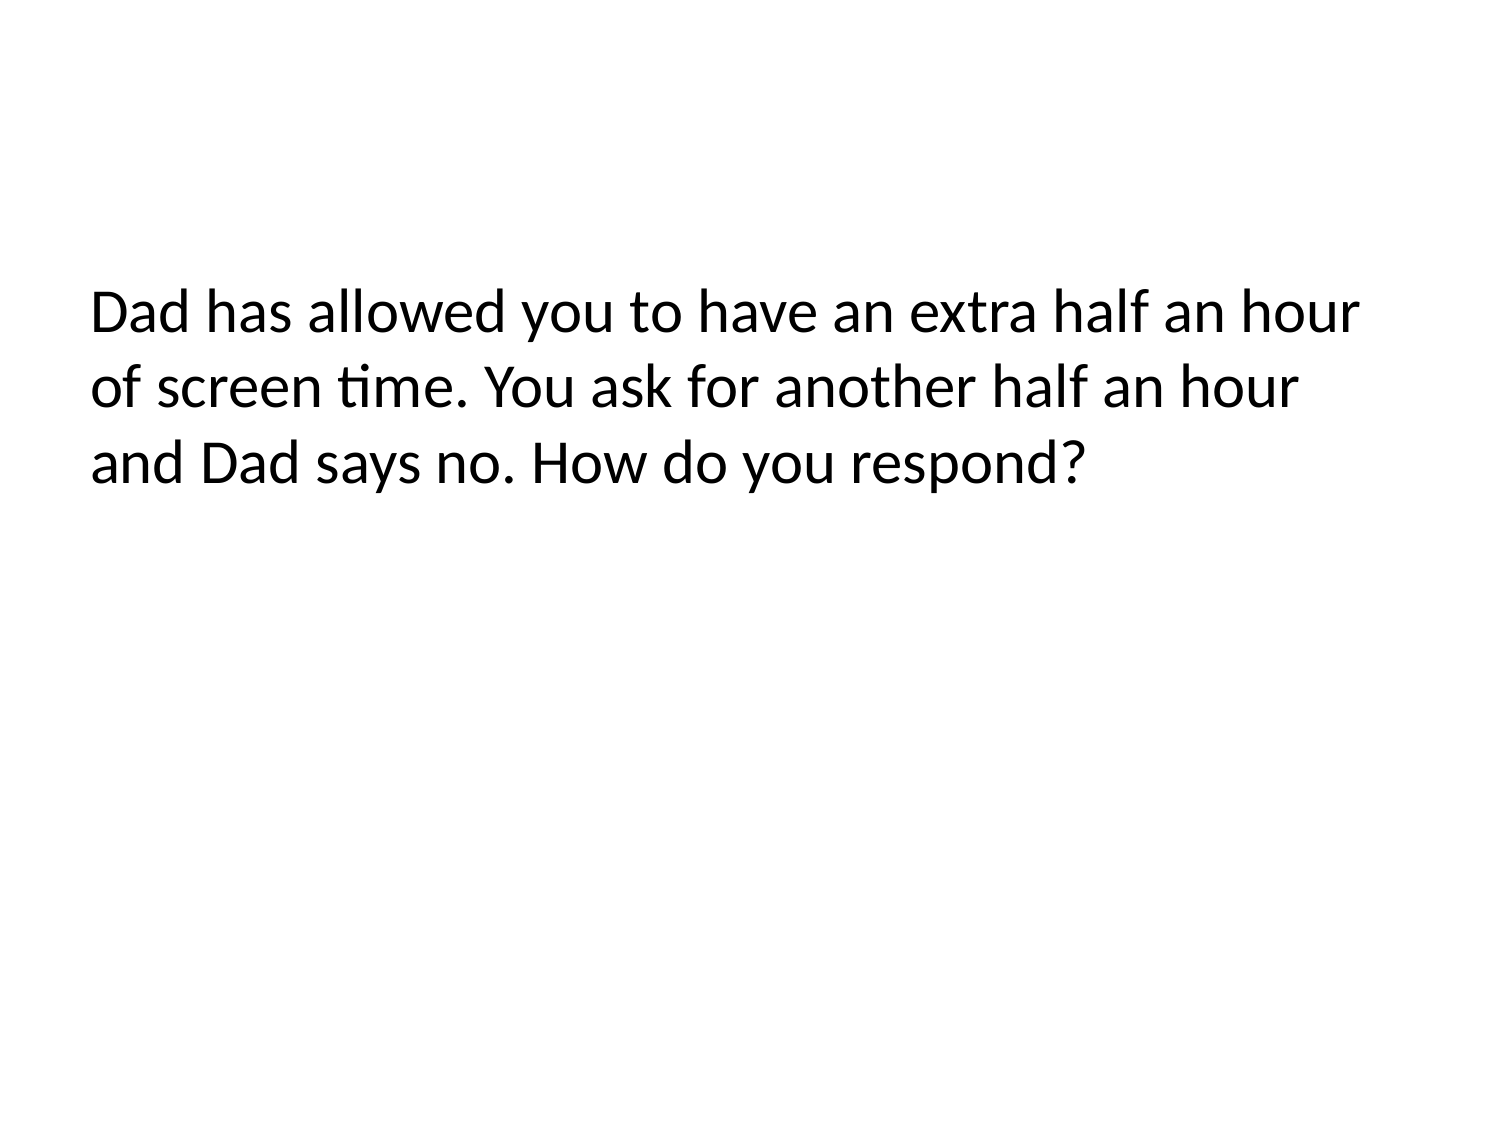

Dad has allowed you to have an extra half an hour of screen time. You ask for another half an hour and Dad says no. How do you respond?